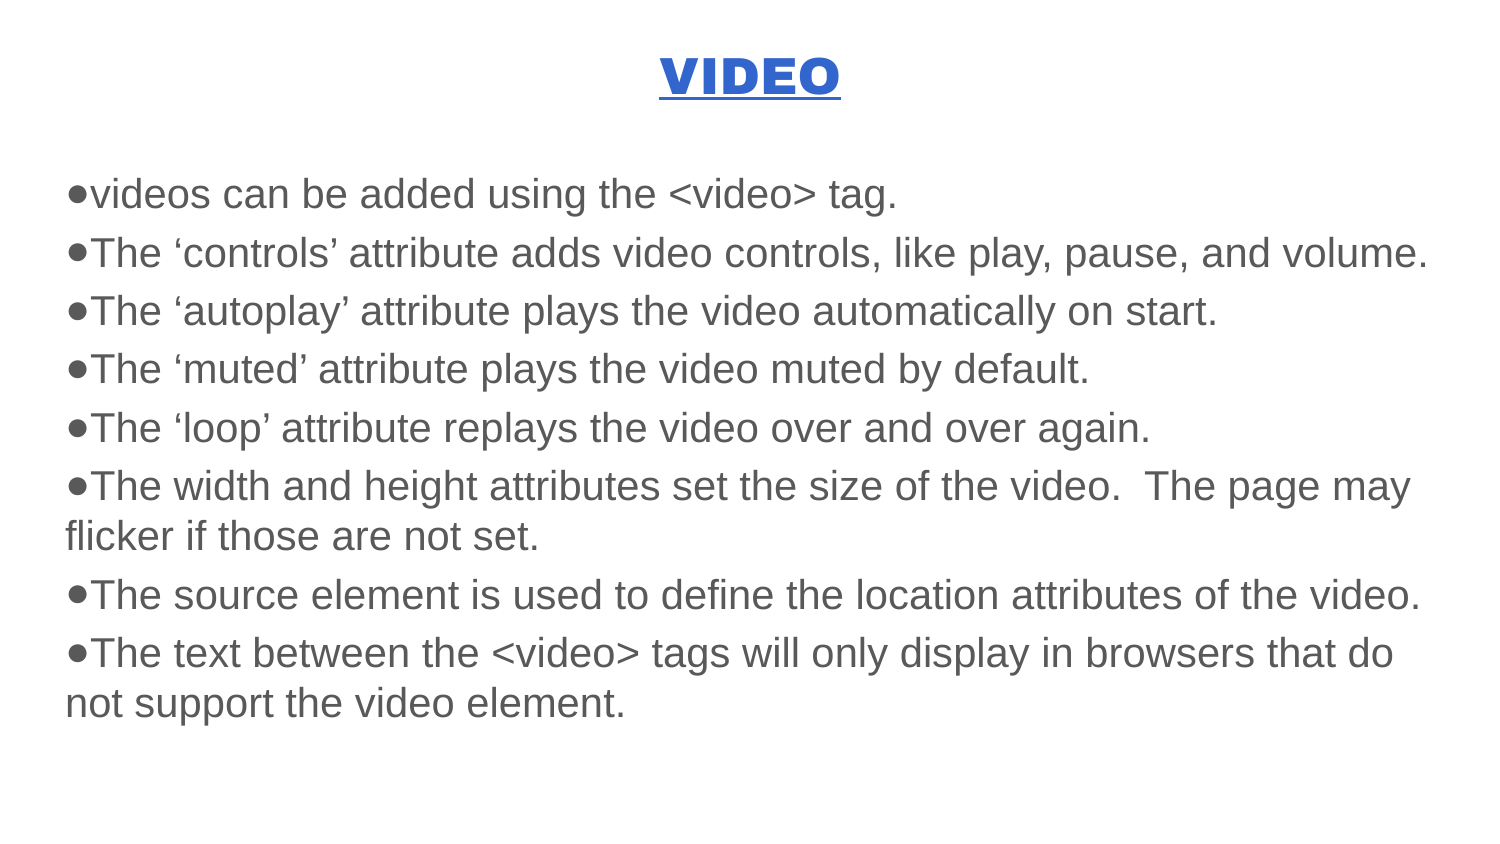

# VIDEO
videos can be added using the <video> tag.
The ‘controls’ attribute adds video controls, like play, pause, and volume.
The ‘autoplay’ attribute plays the video automatically on start.
The ‘muted’ attribute plays the video muted by default.
The ‘loop’ attribute replays the video over and over again.
The width and height attributes set the size of the video.  The page may flicker if those are not set.
The source element is used to define the location attributes of the video.
The text between the <video> tags will only display in browsers that do not support the video element.